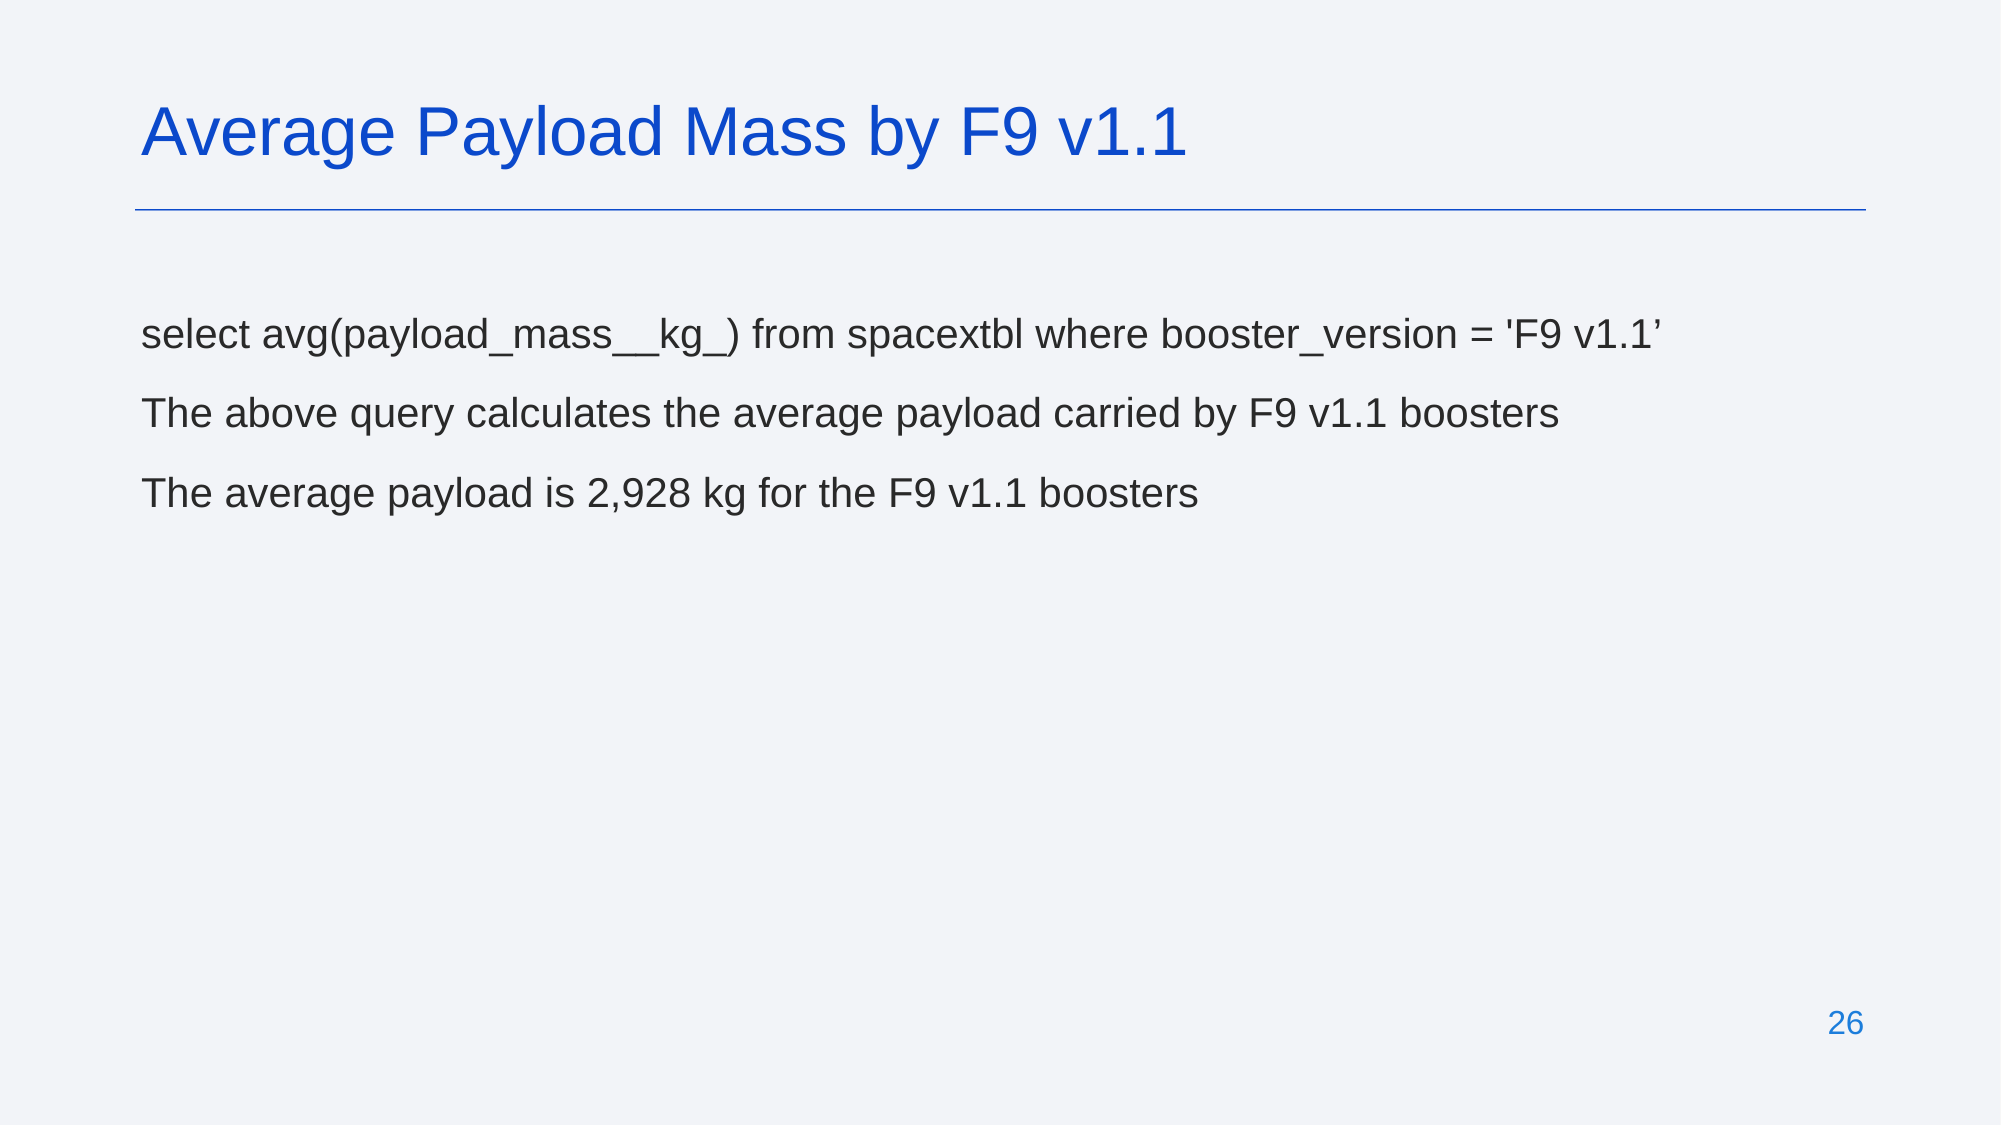

Average Payload Mass by F9 v1.1
select avg(payload_mass__kg_) from spacextbl where booster_version = 'F9 v1.1’
The above query calculates the average payload carried by F9 v1.1 boosters
The average payload is 2,928 kg for the F9 v1.1 boosters
26